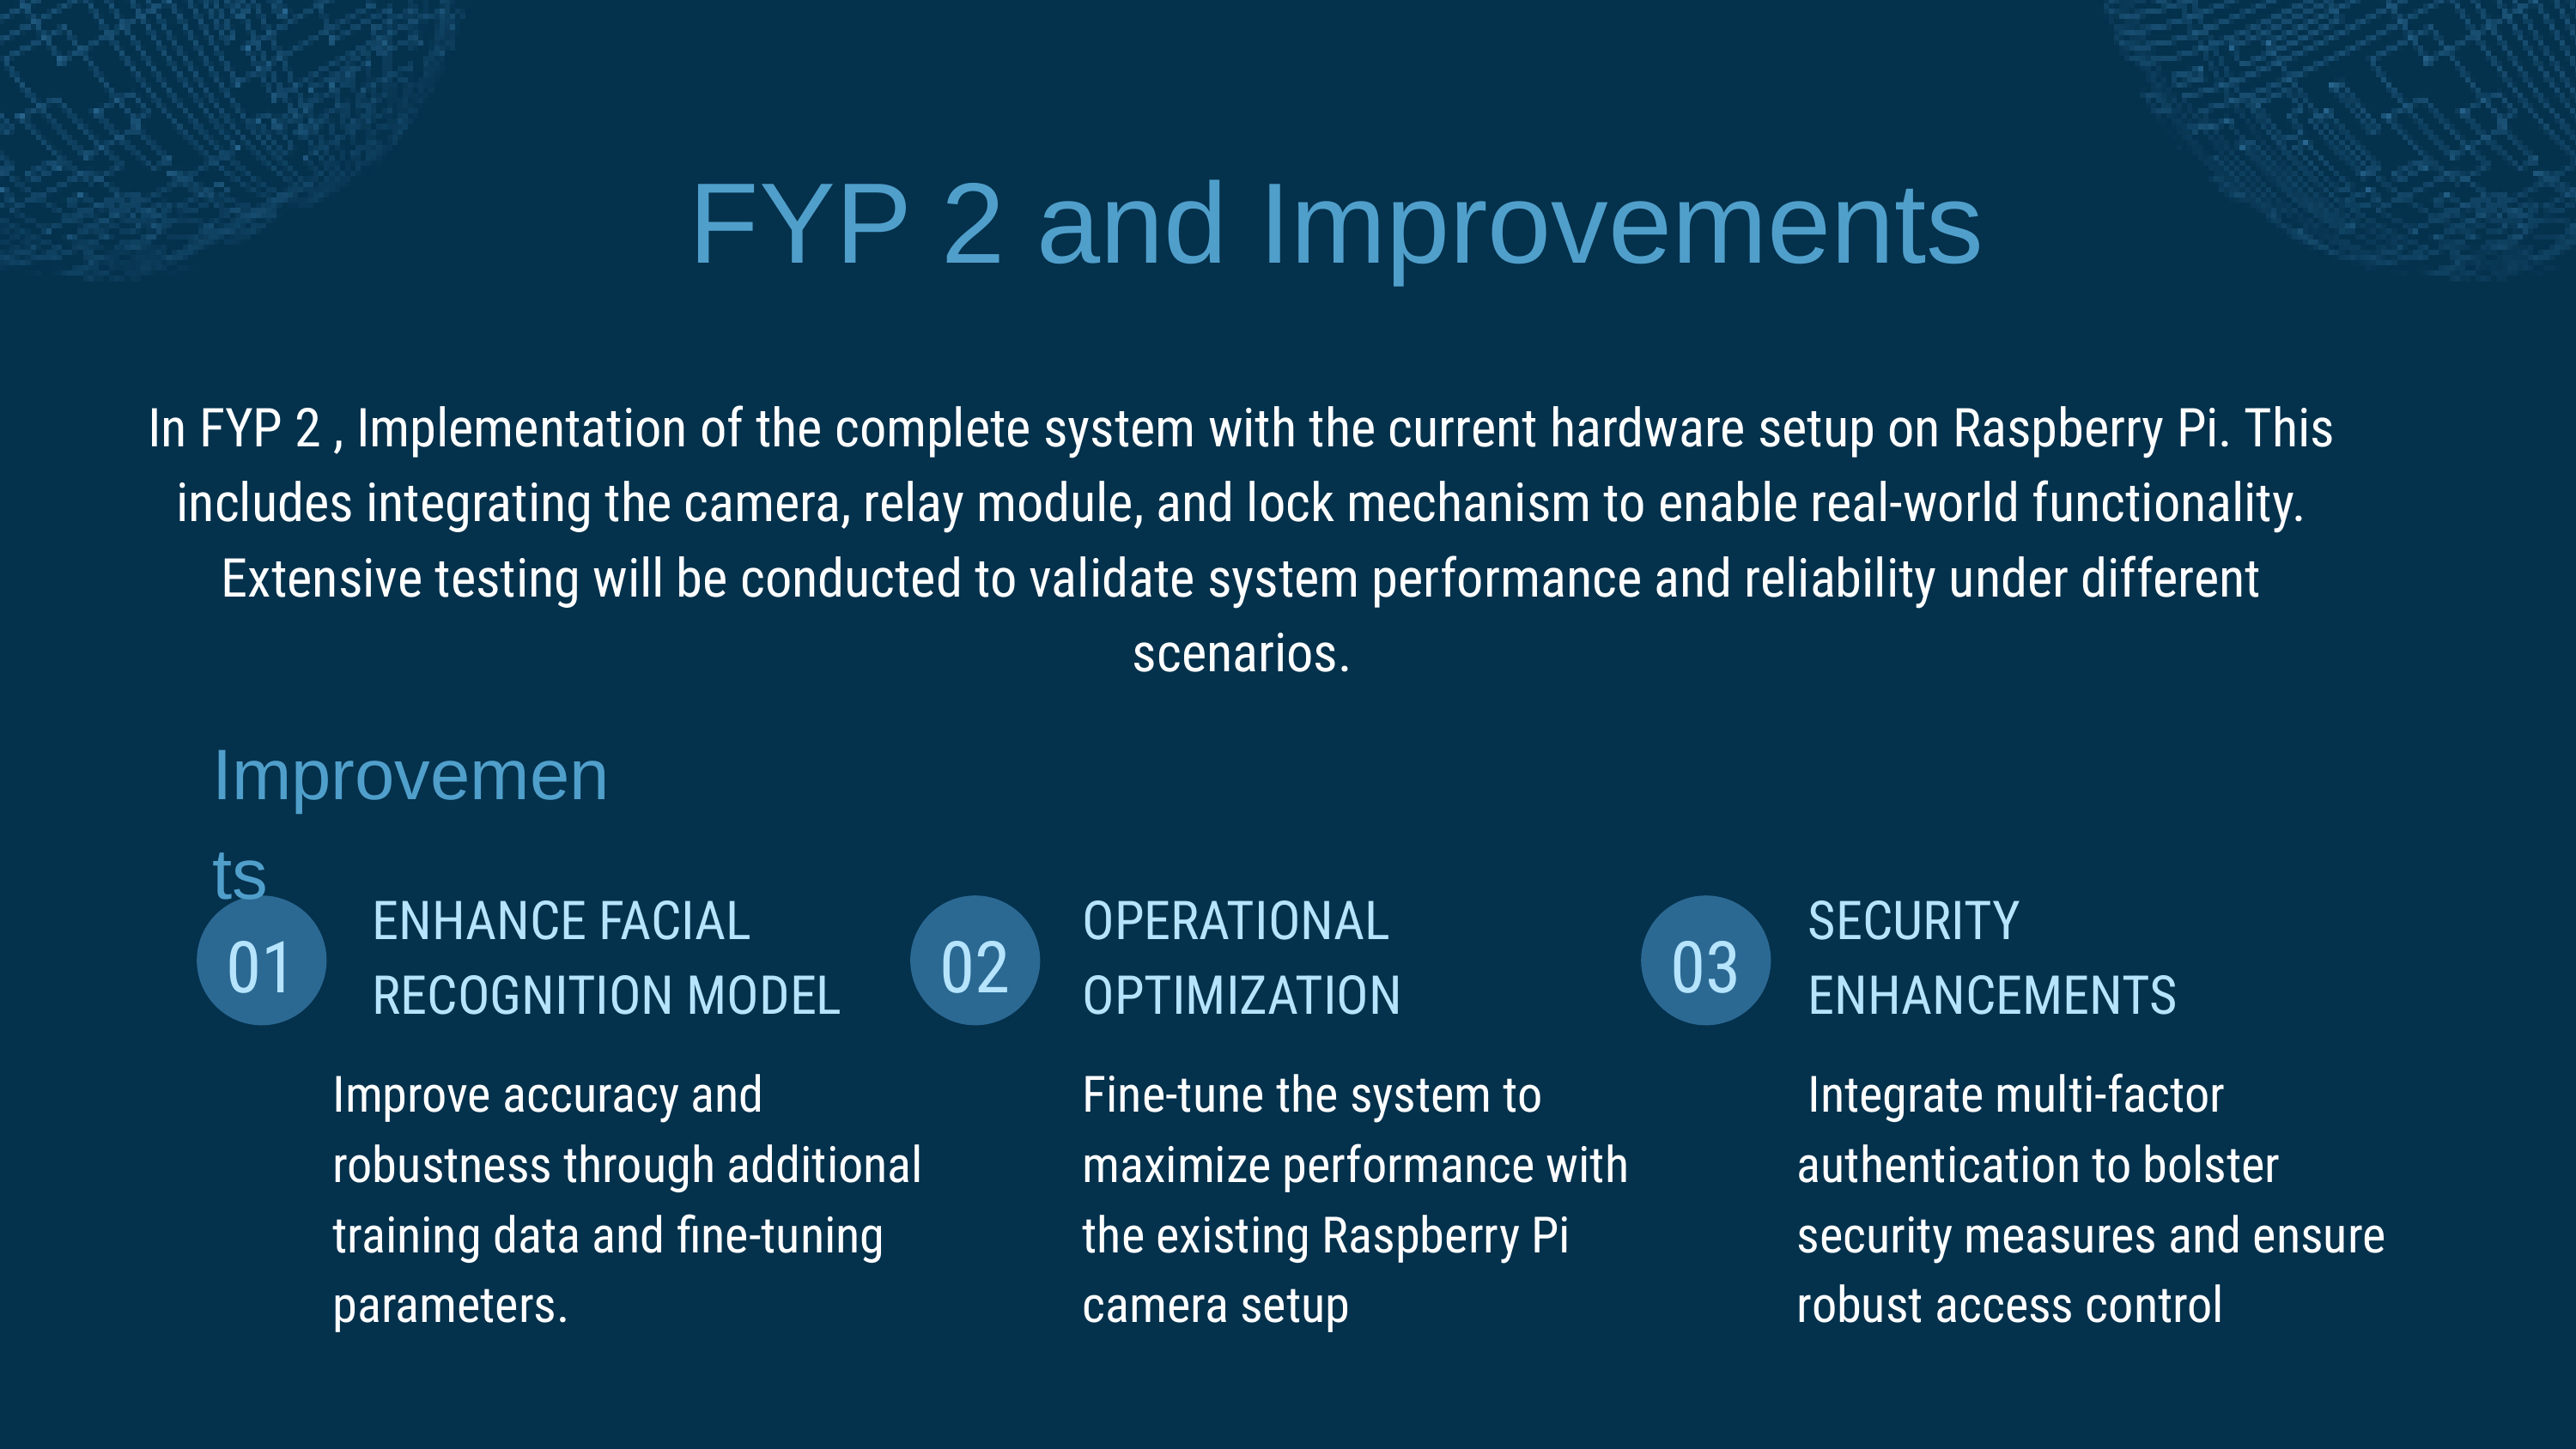

FYP 2 and Improvements
In FYP 2 , Implementation of the complete system with the current hardware setup on Raspberry Pi. This includes integrating the camera, relay module, and lock mechanism to enable real-world functionality. Extensive testing will be conducted to validate system performance and reliability under different scenarios.
Improvements
ENHANCE FACIAL RECOGNITION MODEL
OPERATIONAL OPTIMIZATION
SECURITY ENHANCEMENTS

01
02
03
Improve accuracy and robustness through additional training data and fine-tuning parameters.
Fine-tune the system to maximize performance with the existing Raspberry Pi camera setup
 Integrate multi-factor authentication to bolster security measures and ensure robust access control